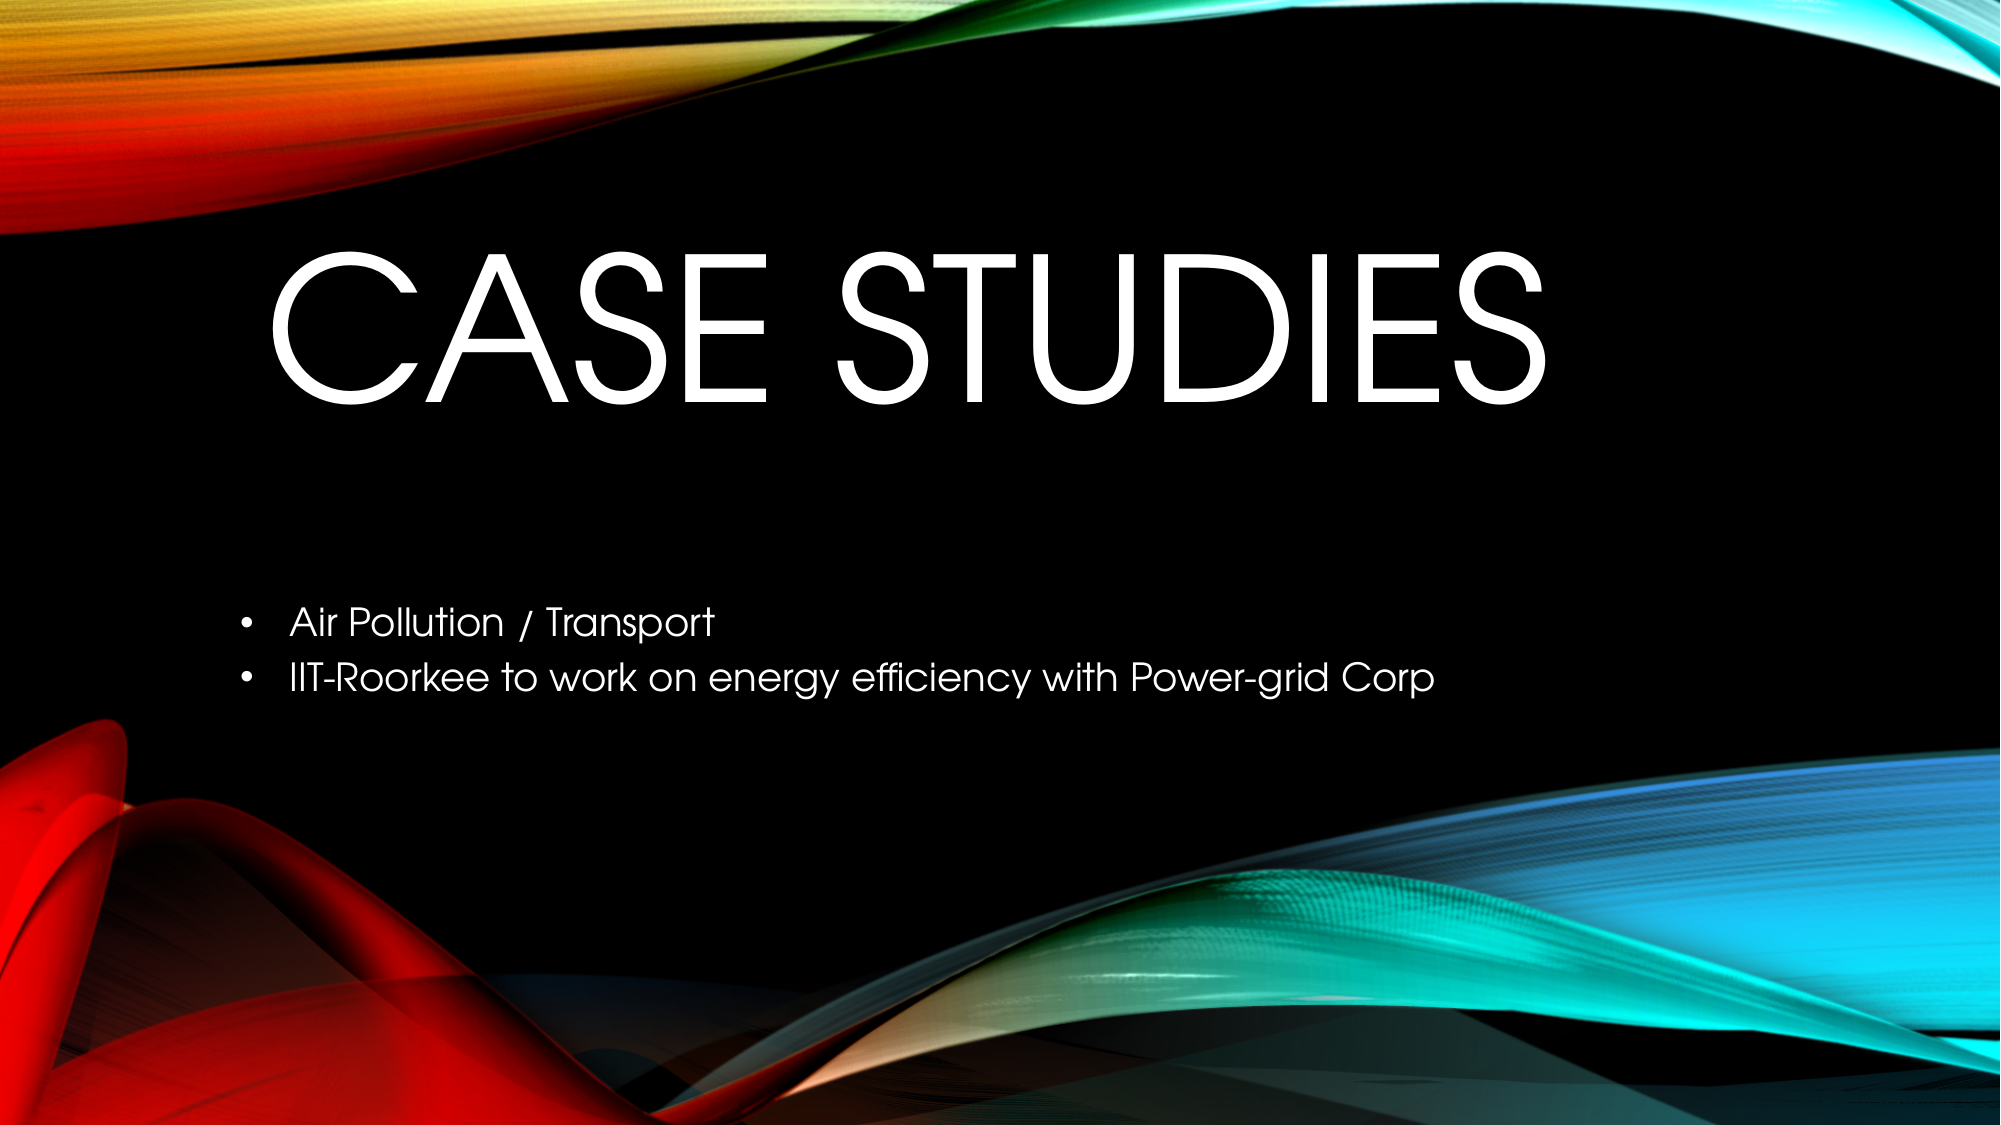

# CASE STUDIES
Air Pollution / Transport
IIT-Roorkee to work on energy efficiency with Power-grid Corp